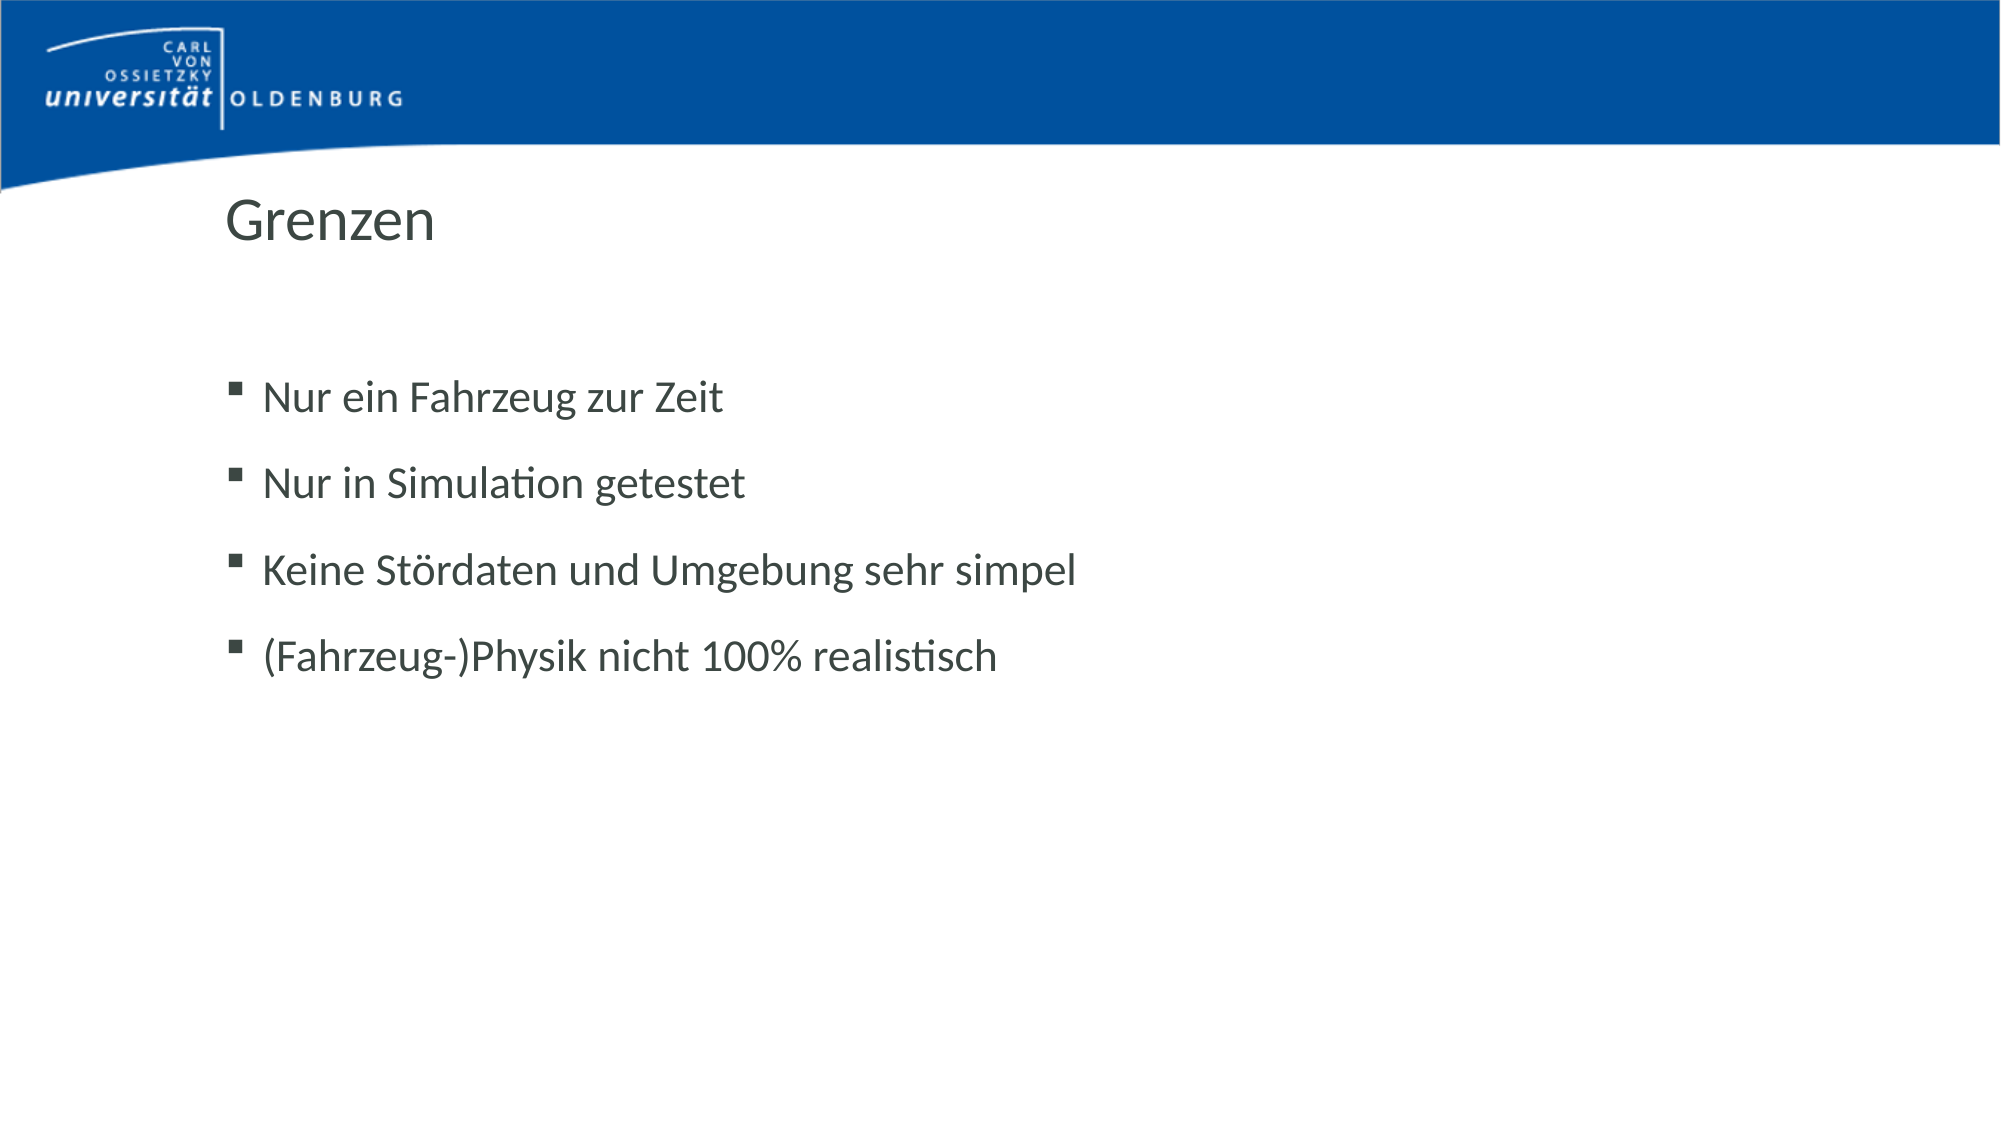

# Grenzen
Nur ein Fahrzeug zur Zeit
Nur in Simulation getestet
Keine Stördaten und Umgebung sehr simpel
(Fahrzeug-)Physik nicht 100% realistisch
Bachelorarbeit von Eike Stein - Gutachter: Dr. Marco Grawunder, Cornelius Ludmann
30